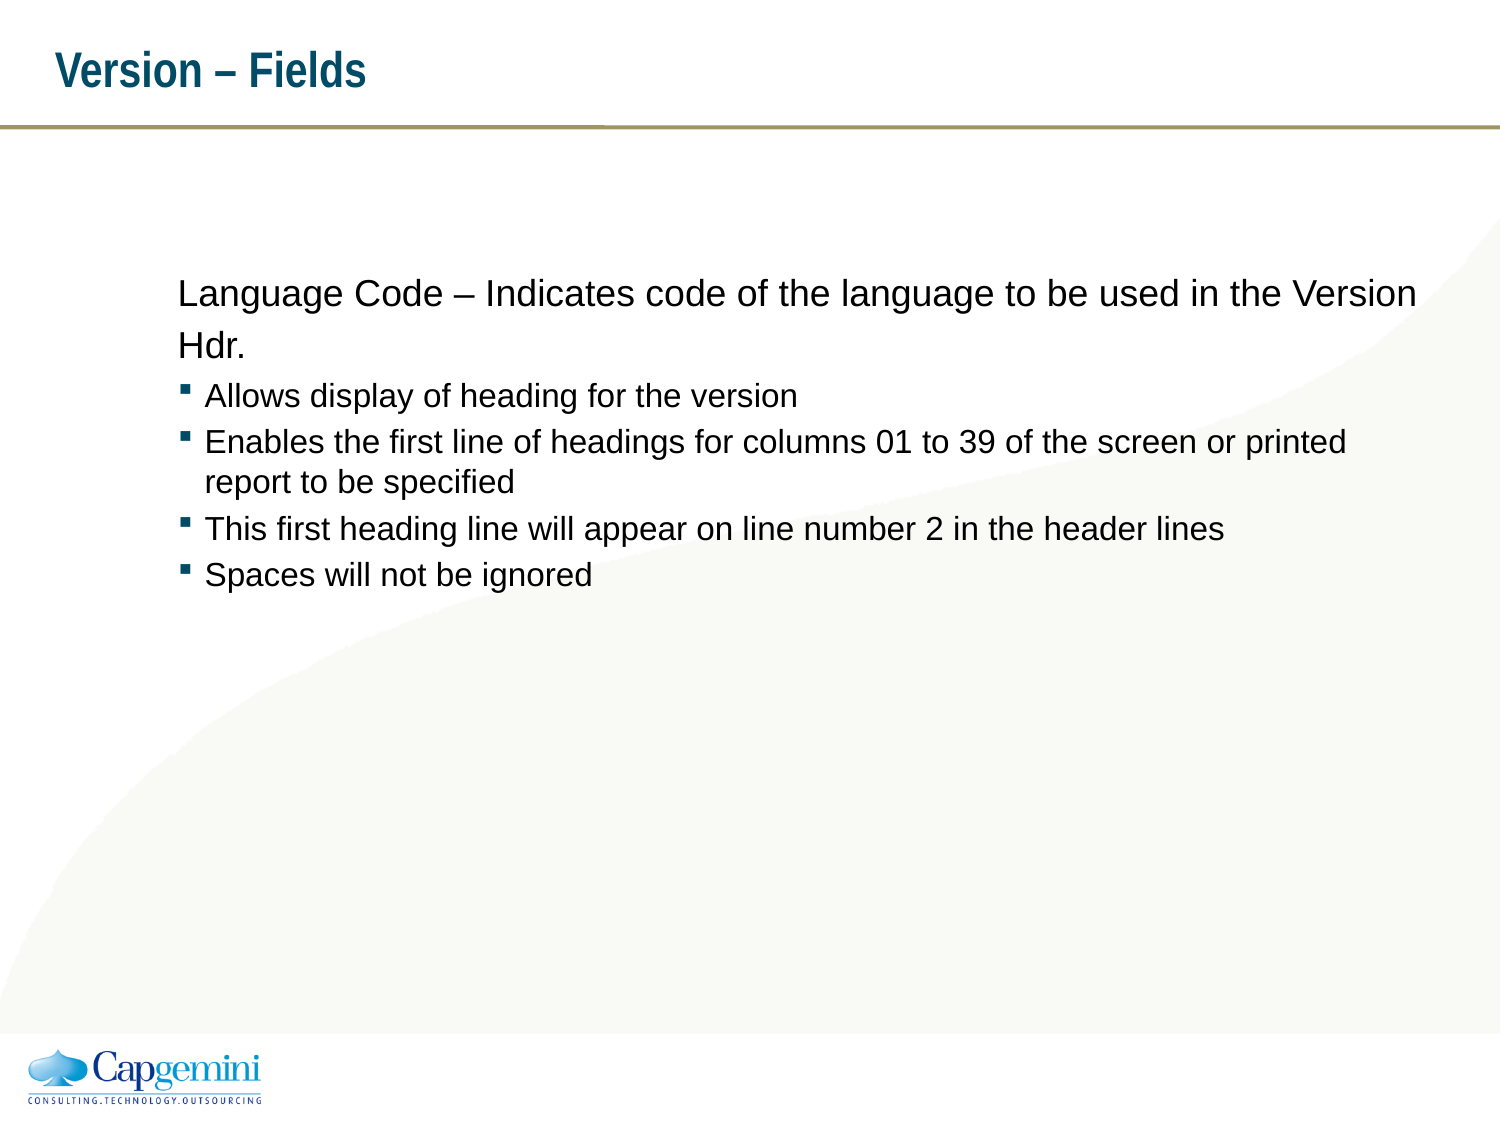

# Version – Fields
Language Code – Indicates code of the language to be used in the Version
Hdr.
Allows display of heading for the version
Enables the first line of headings for columns 01 to 39 of the screen or printed report to be specified
This first heading line will appear on line number 2 in the header lines
Spaces will not be ignored